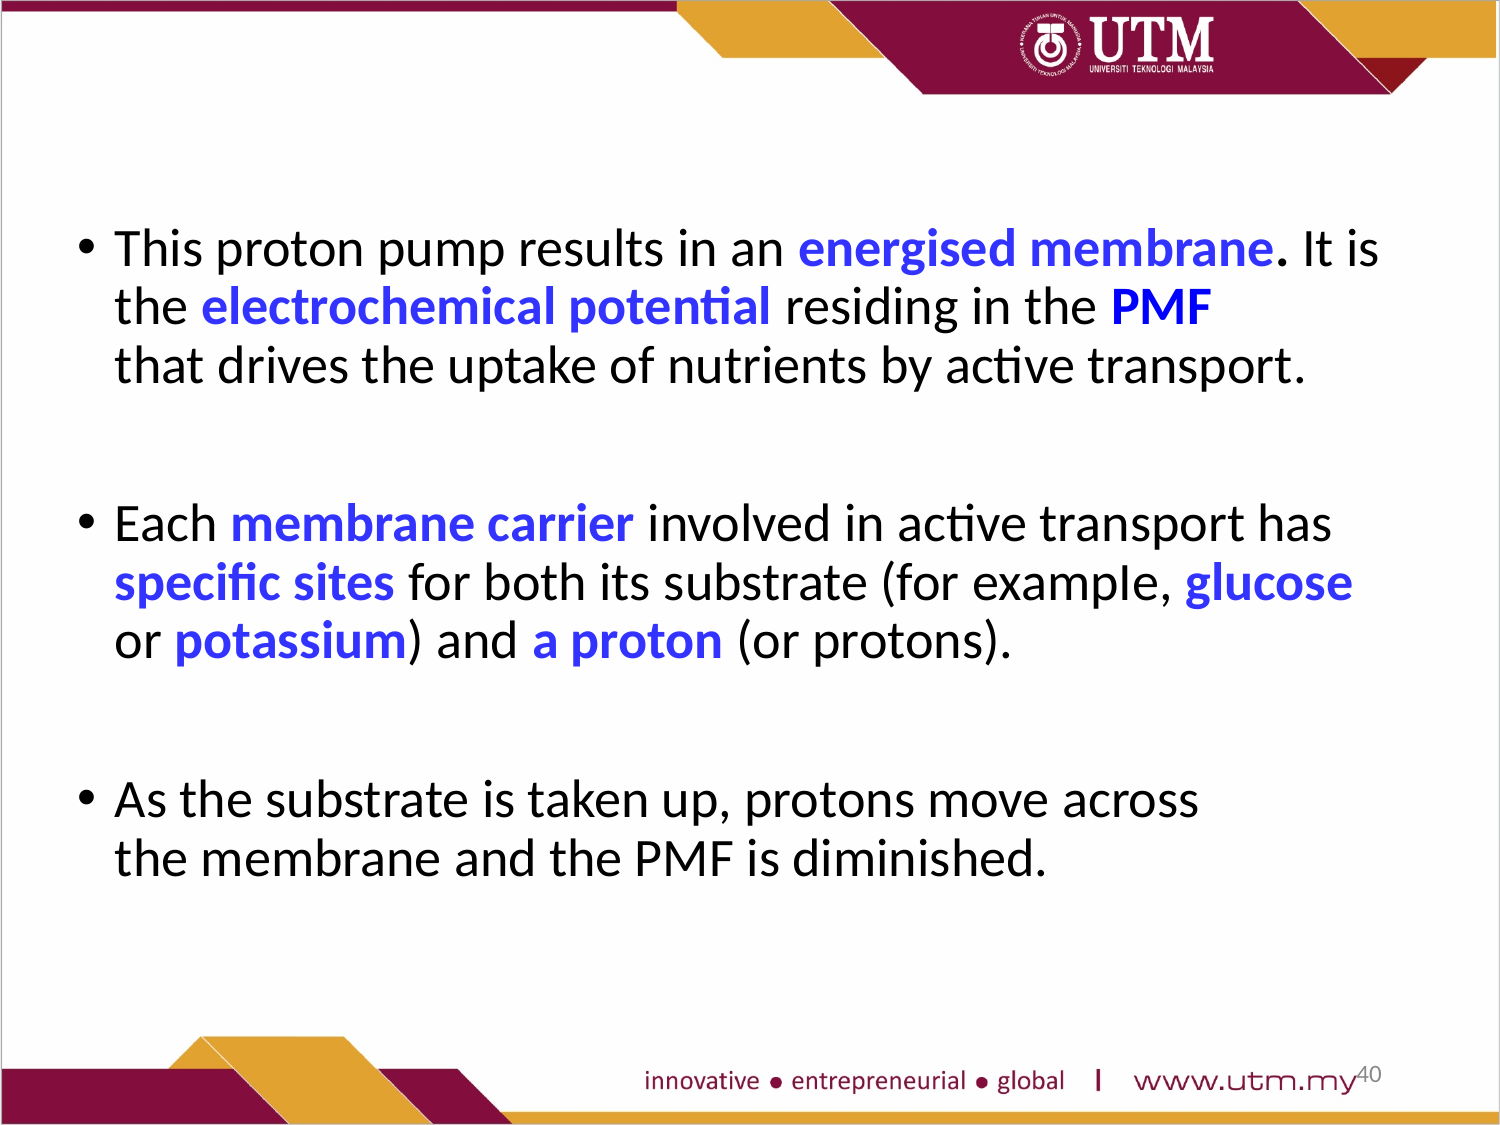

This proton pump results in an energised membrane. It is the electrochemical potential residing in the PMF that drives the uptake of nutrients by active transport.

Each membrane carrier involved in active transport has specific sites for both its substrate (for exampIe, glucose or potassium) and a proton (or protons).

As the substrate is taken up, protons move across the membrane and the PMF is diminished.
40